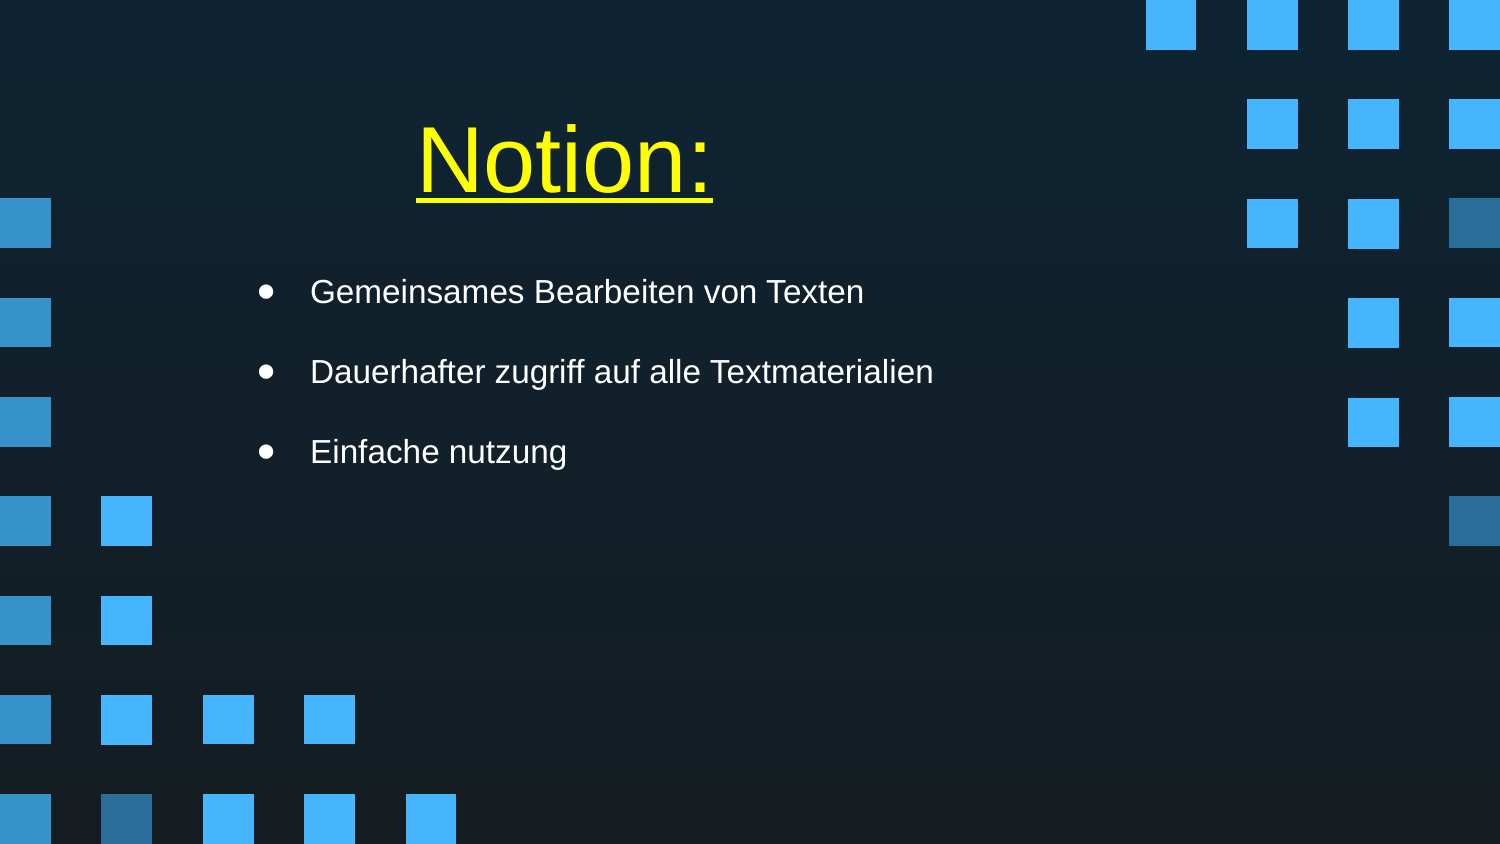

# Notion:
Gemeinsames Bearbeiten von Texten

Dauerhafter zugriff auf alle Textmaterialien

Einfache nutzung